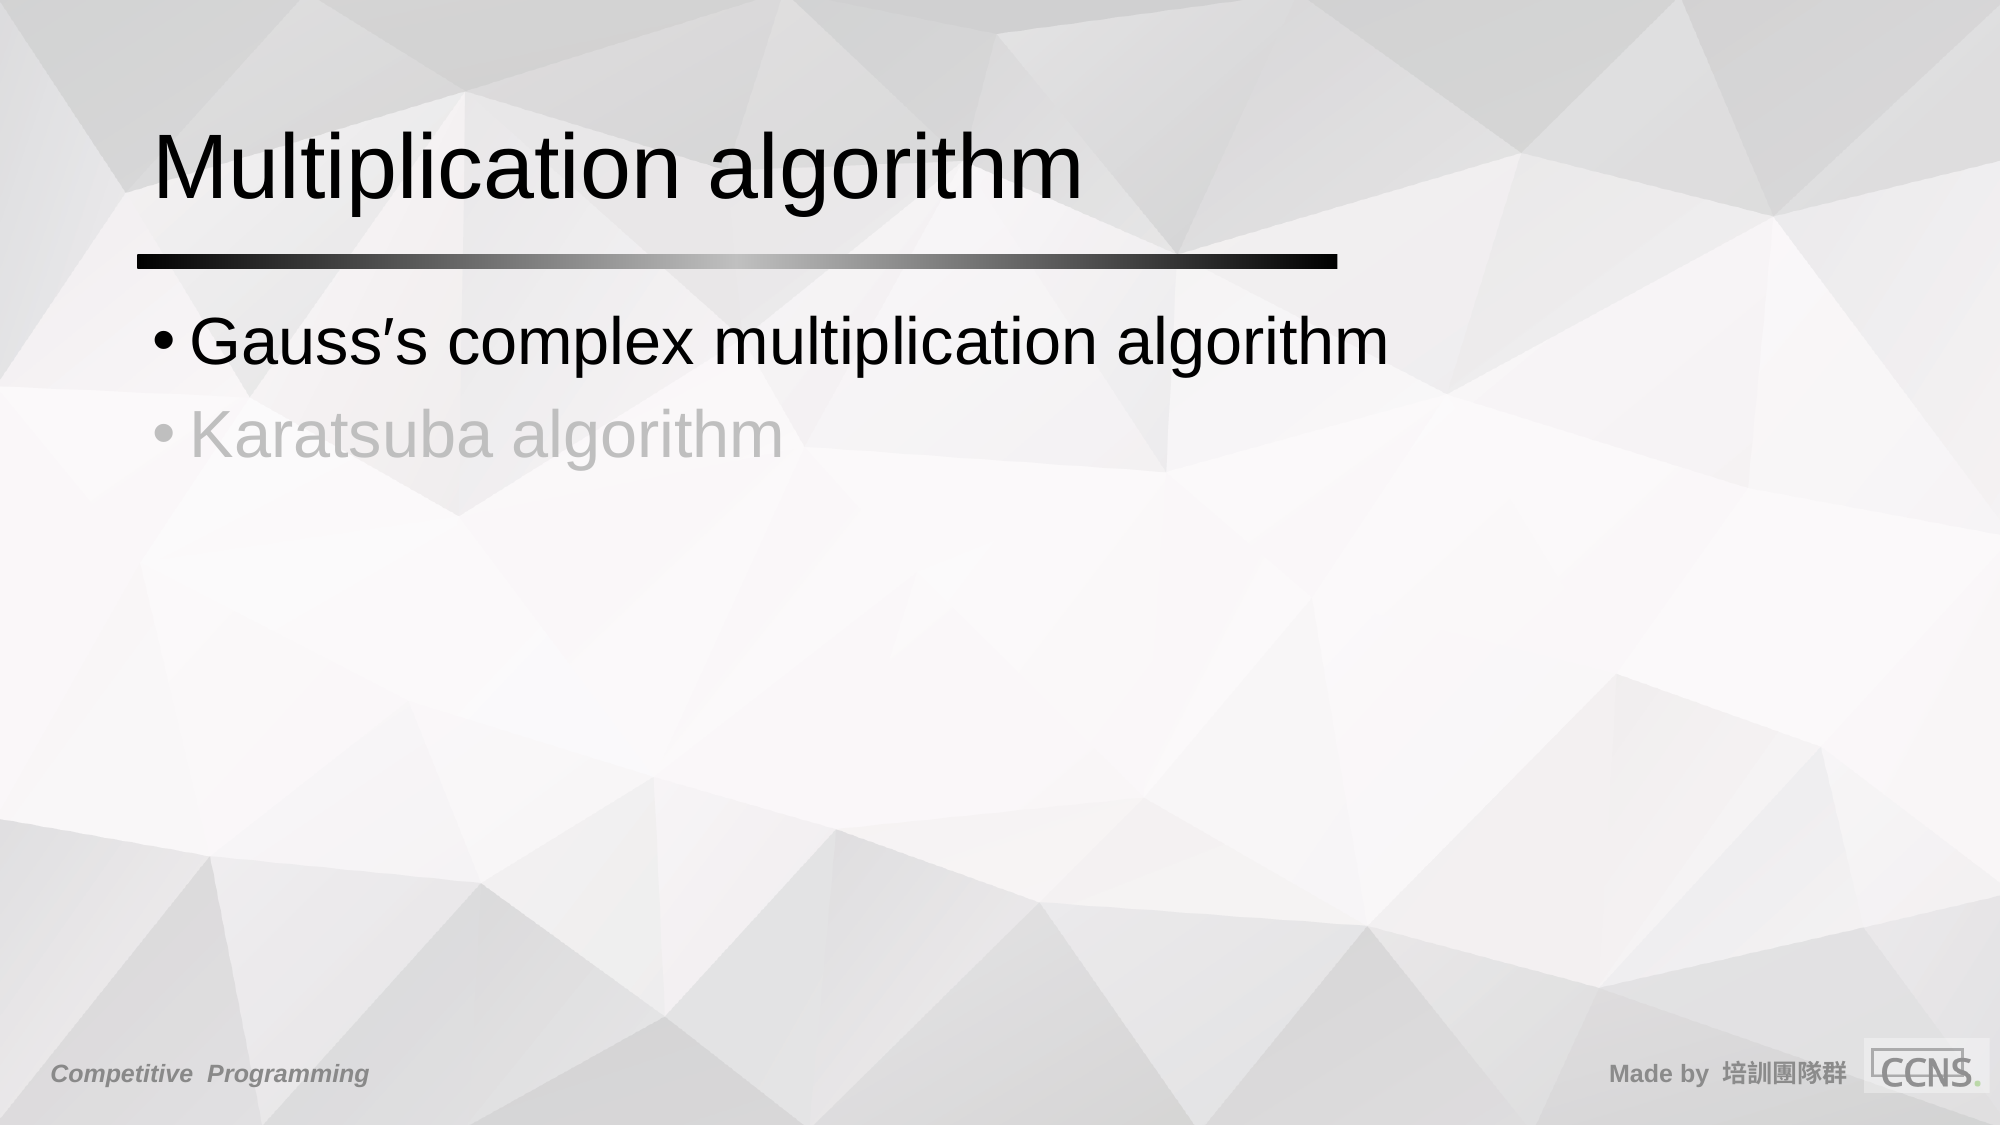

# Multiplication algorithm
Gauss′s complex multiplication algorithm
Karatsuba algorithm